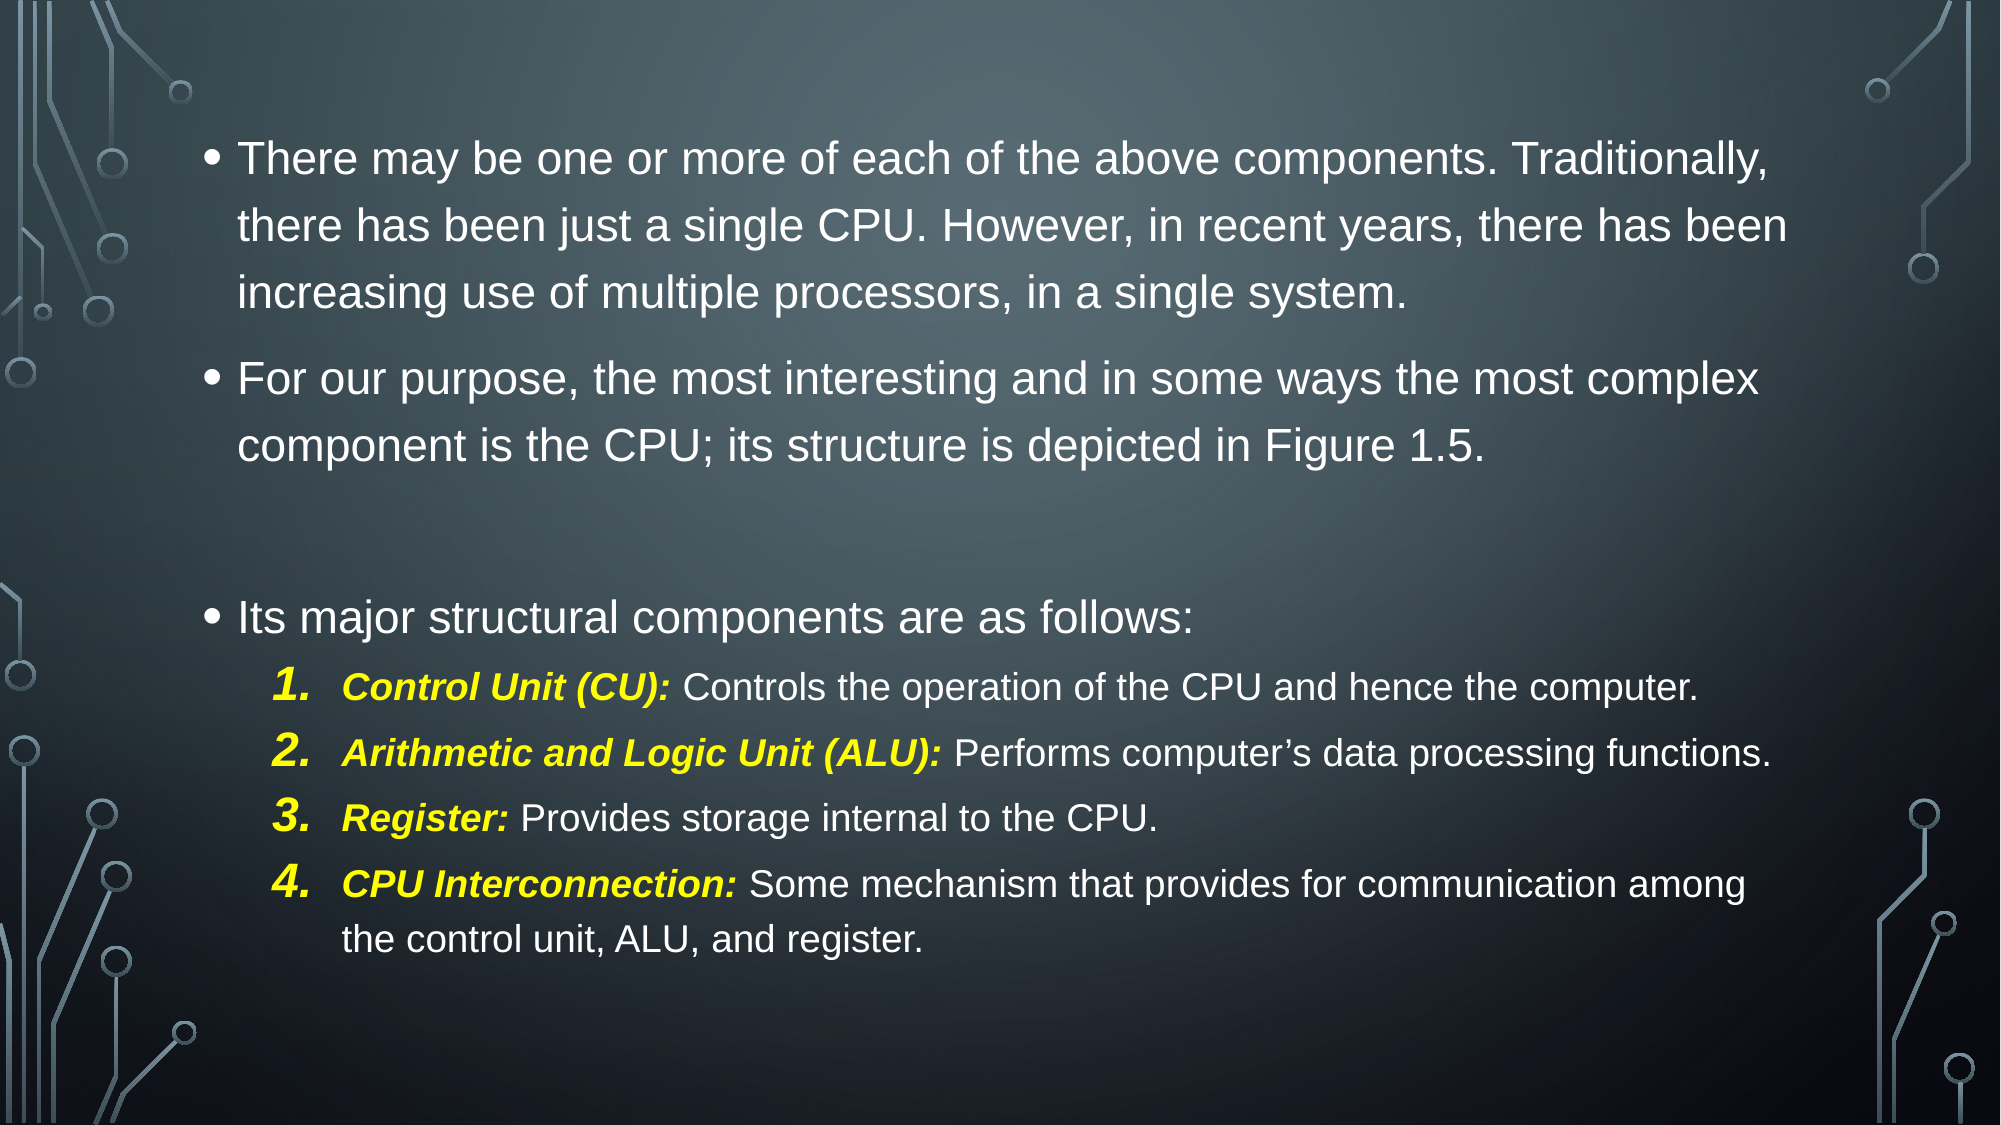

There may be one or more of each of the above components. Traditionally, there has been just a single CPU. However, in recent years, there has been increasing use of multiple processors, in a single system.
For our purpose, the most interesting and in some ways the most complex component is the CPU; its structure is depicted in Figure 1.5.

Its major structural components are as follows:
Control Unit (CU): Controls the operation of the CPU and hence the computer.
Arithmetic and Logic Unit (ALU): Performs computer’s data processing functions.
Register: Provides storage internal to the CPU.
CPU Interconnection: Some mechanism that provides for communication among the control unit, ALU, and register.